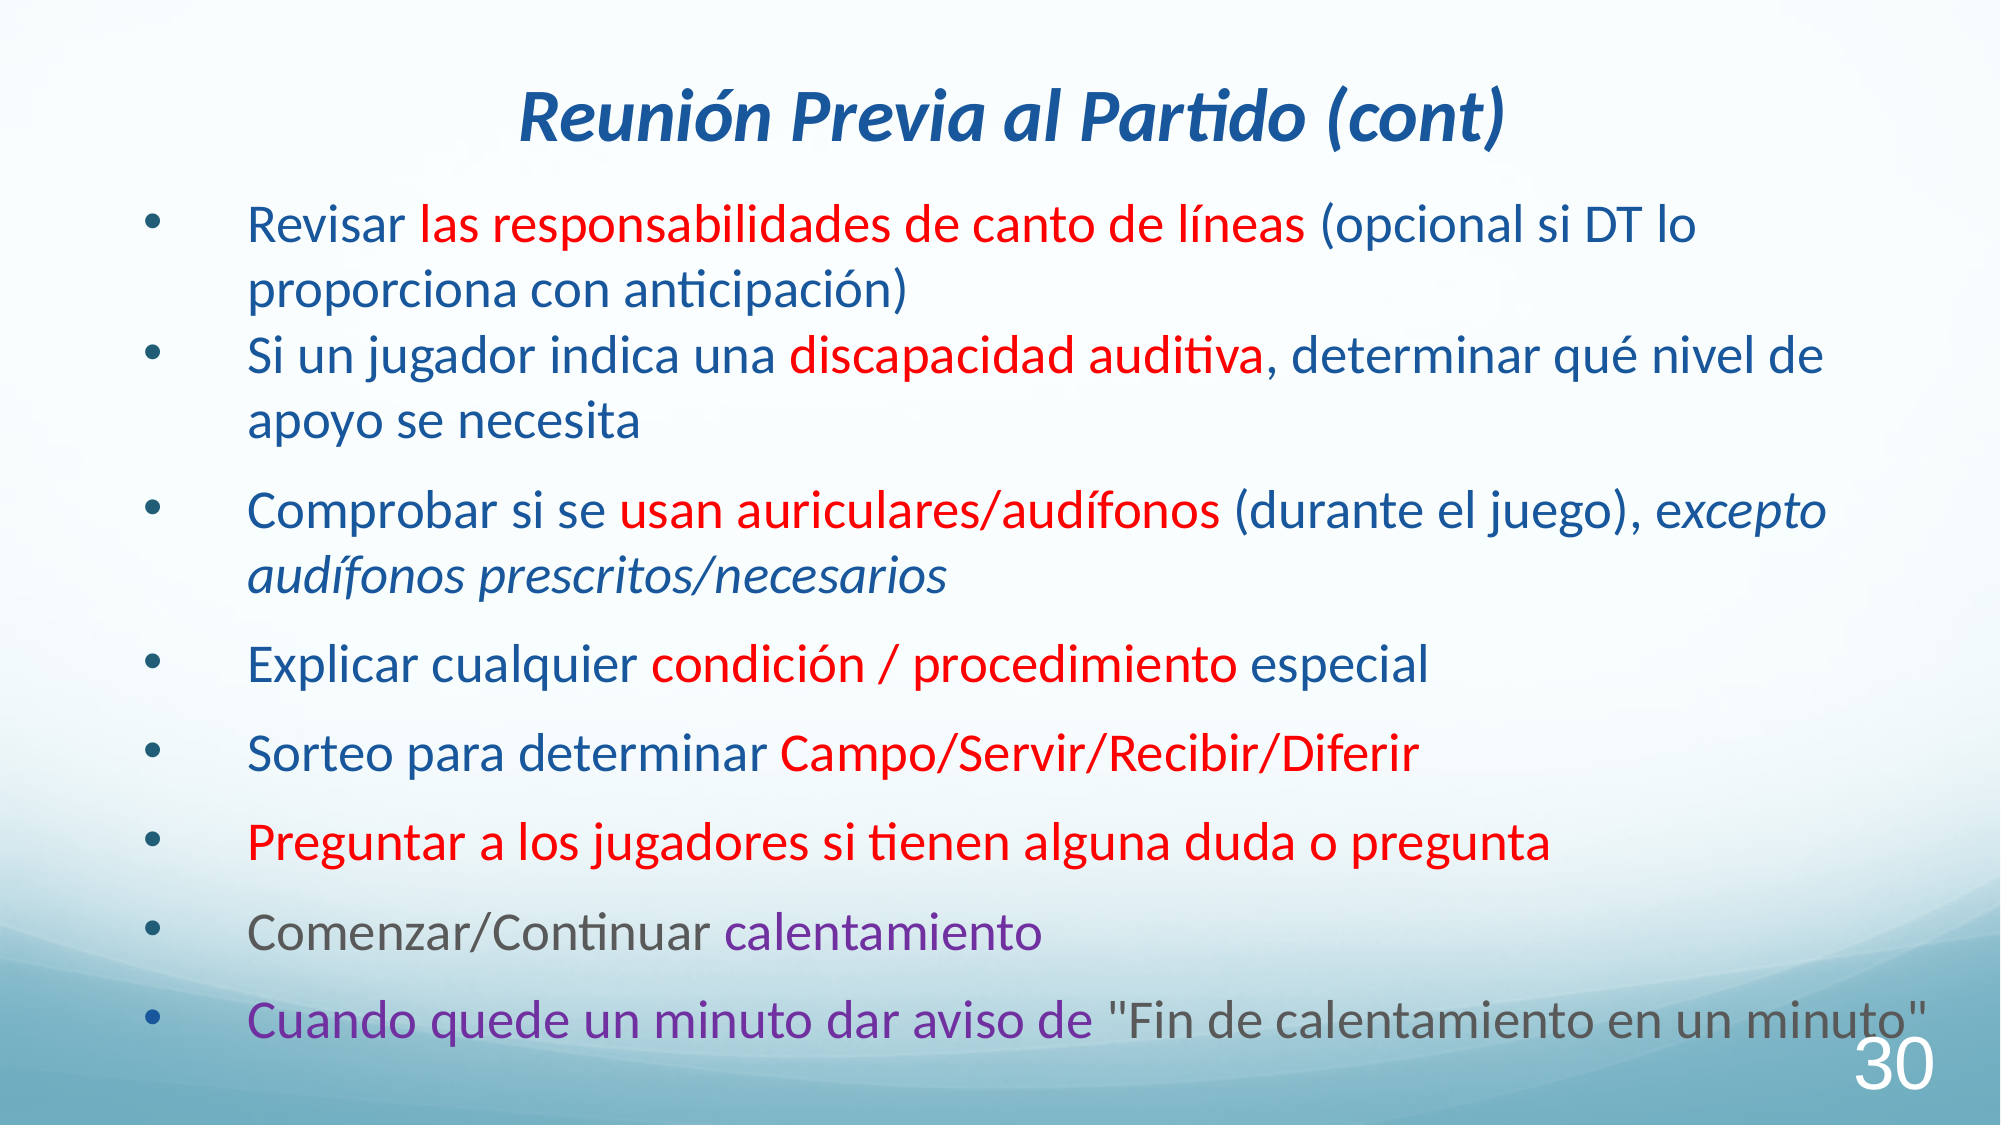

# Reunión Previa al Partido (cont)
Revisar las responsabilidades de canto de líneas (opcional si DT lo proporciona con anticipación)
Si un jugador indica una discapacidad auditiva, determinar qué nivel de apoyo se necesita
Comprobar si se usan auriculares/audífonos (durante el juego), excepto audífonos prescritos/necesarios
Explicar cualquier condición / procedimiento especial
Sorteo para determinar Campo/Servir/Recibir/Diferir
Preguntar a los jugadores si tienen alguna duda o pregunta
Comenzar/Continuar calentamiento
Cuando quede un minuto dar aviso de "Fin de calentamiento en un minuto"
30